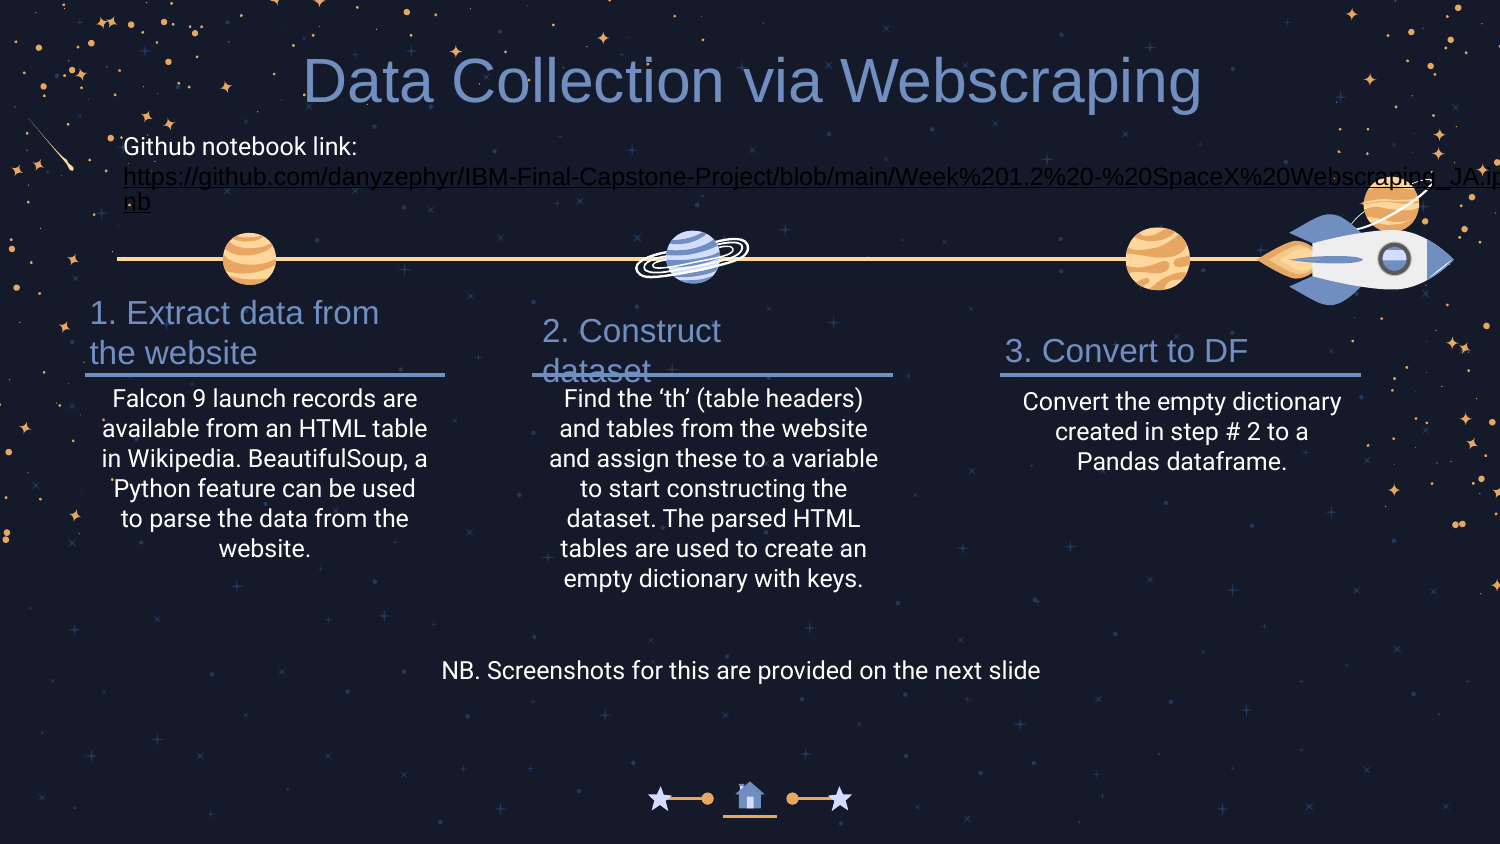

# Data Collection via Webscraping
Github notebook link: https://github.com/danyzephyr/IBM-Final-Capstone-Project/blob/main/Week%201.2%20-%20SpaceX%20Webscraping_JA.ipynb

1. Extract data from the website
Falcon 9 launch records are available from an HTML table in Wikipedia. BeautifulSoup, a Python feature can be used to parse the data from the website.
2. Construct dataset
Find the ‘th’ (table headers) and tables from the website and assign these to a variable to start constructing the dataset. The parsed HTML tables are used to create an empty dictionary with keys.
3. Convert to DF
Convert the empty dictionary created in step # 2 to a Pandas dataframe.
NB. Screenshots for this are provided on the next slide